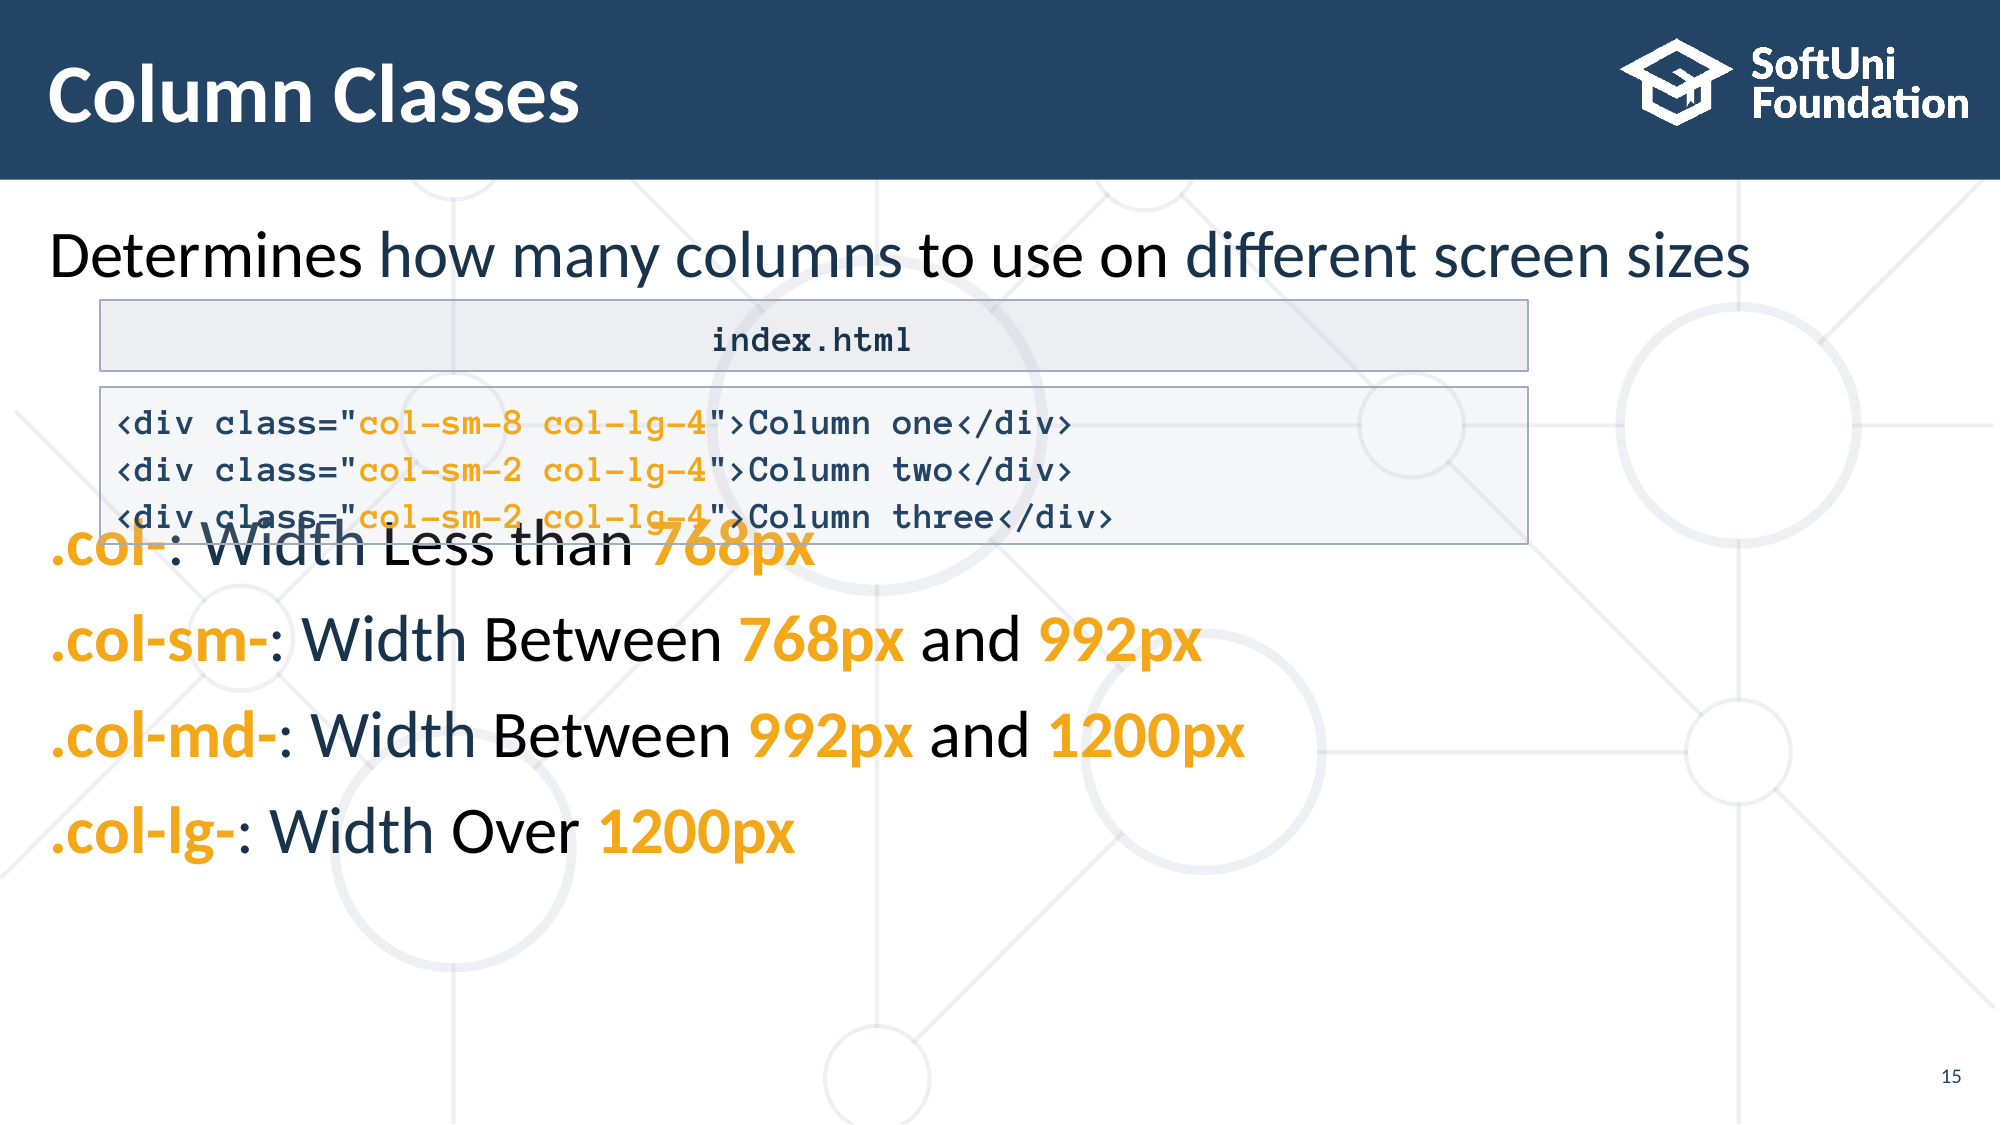

15
# Column Classes
Determines how many columns to use on different screen sizes

.col-: Width Less than 768px
.col-sm-: Width Between 768px and 992px
.col-md-: Width Between 992px and 1200px
.col-lg-: Width Over 1200px
index.html
<div class="col-sm-8 col-lg-4">Column one</div>
<div class="col-sm-2 col-lg-4">Column two</div>
<div class="col-sm-2 col-lg-4">Column three</div>